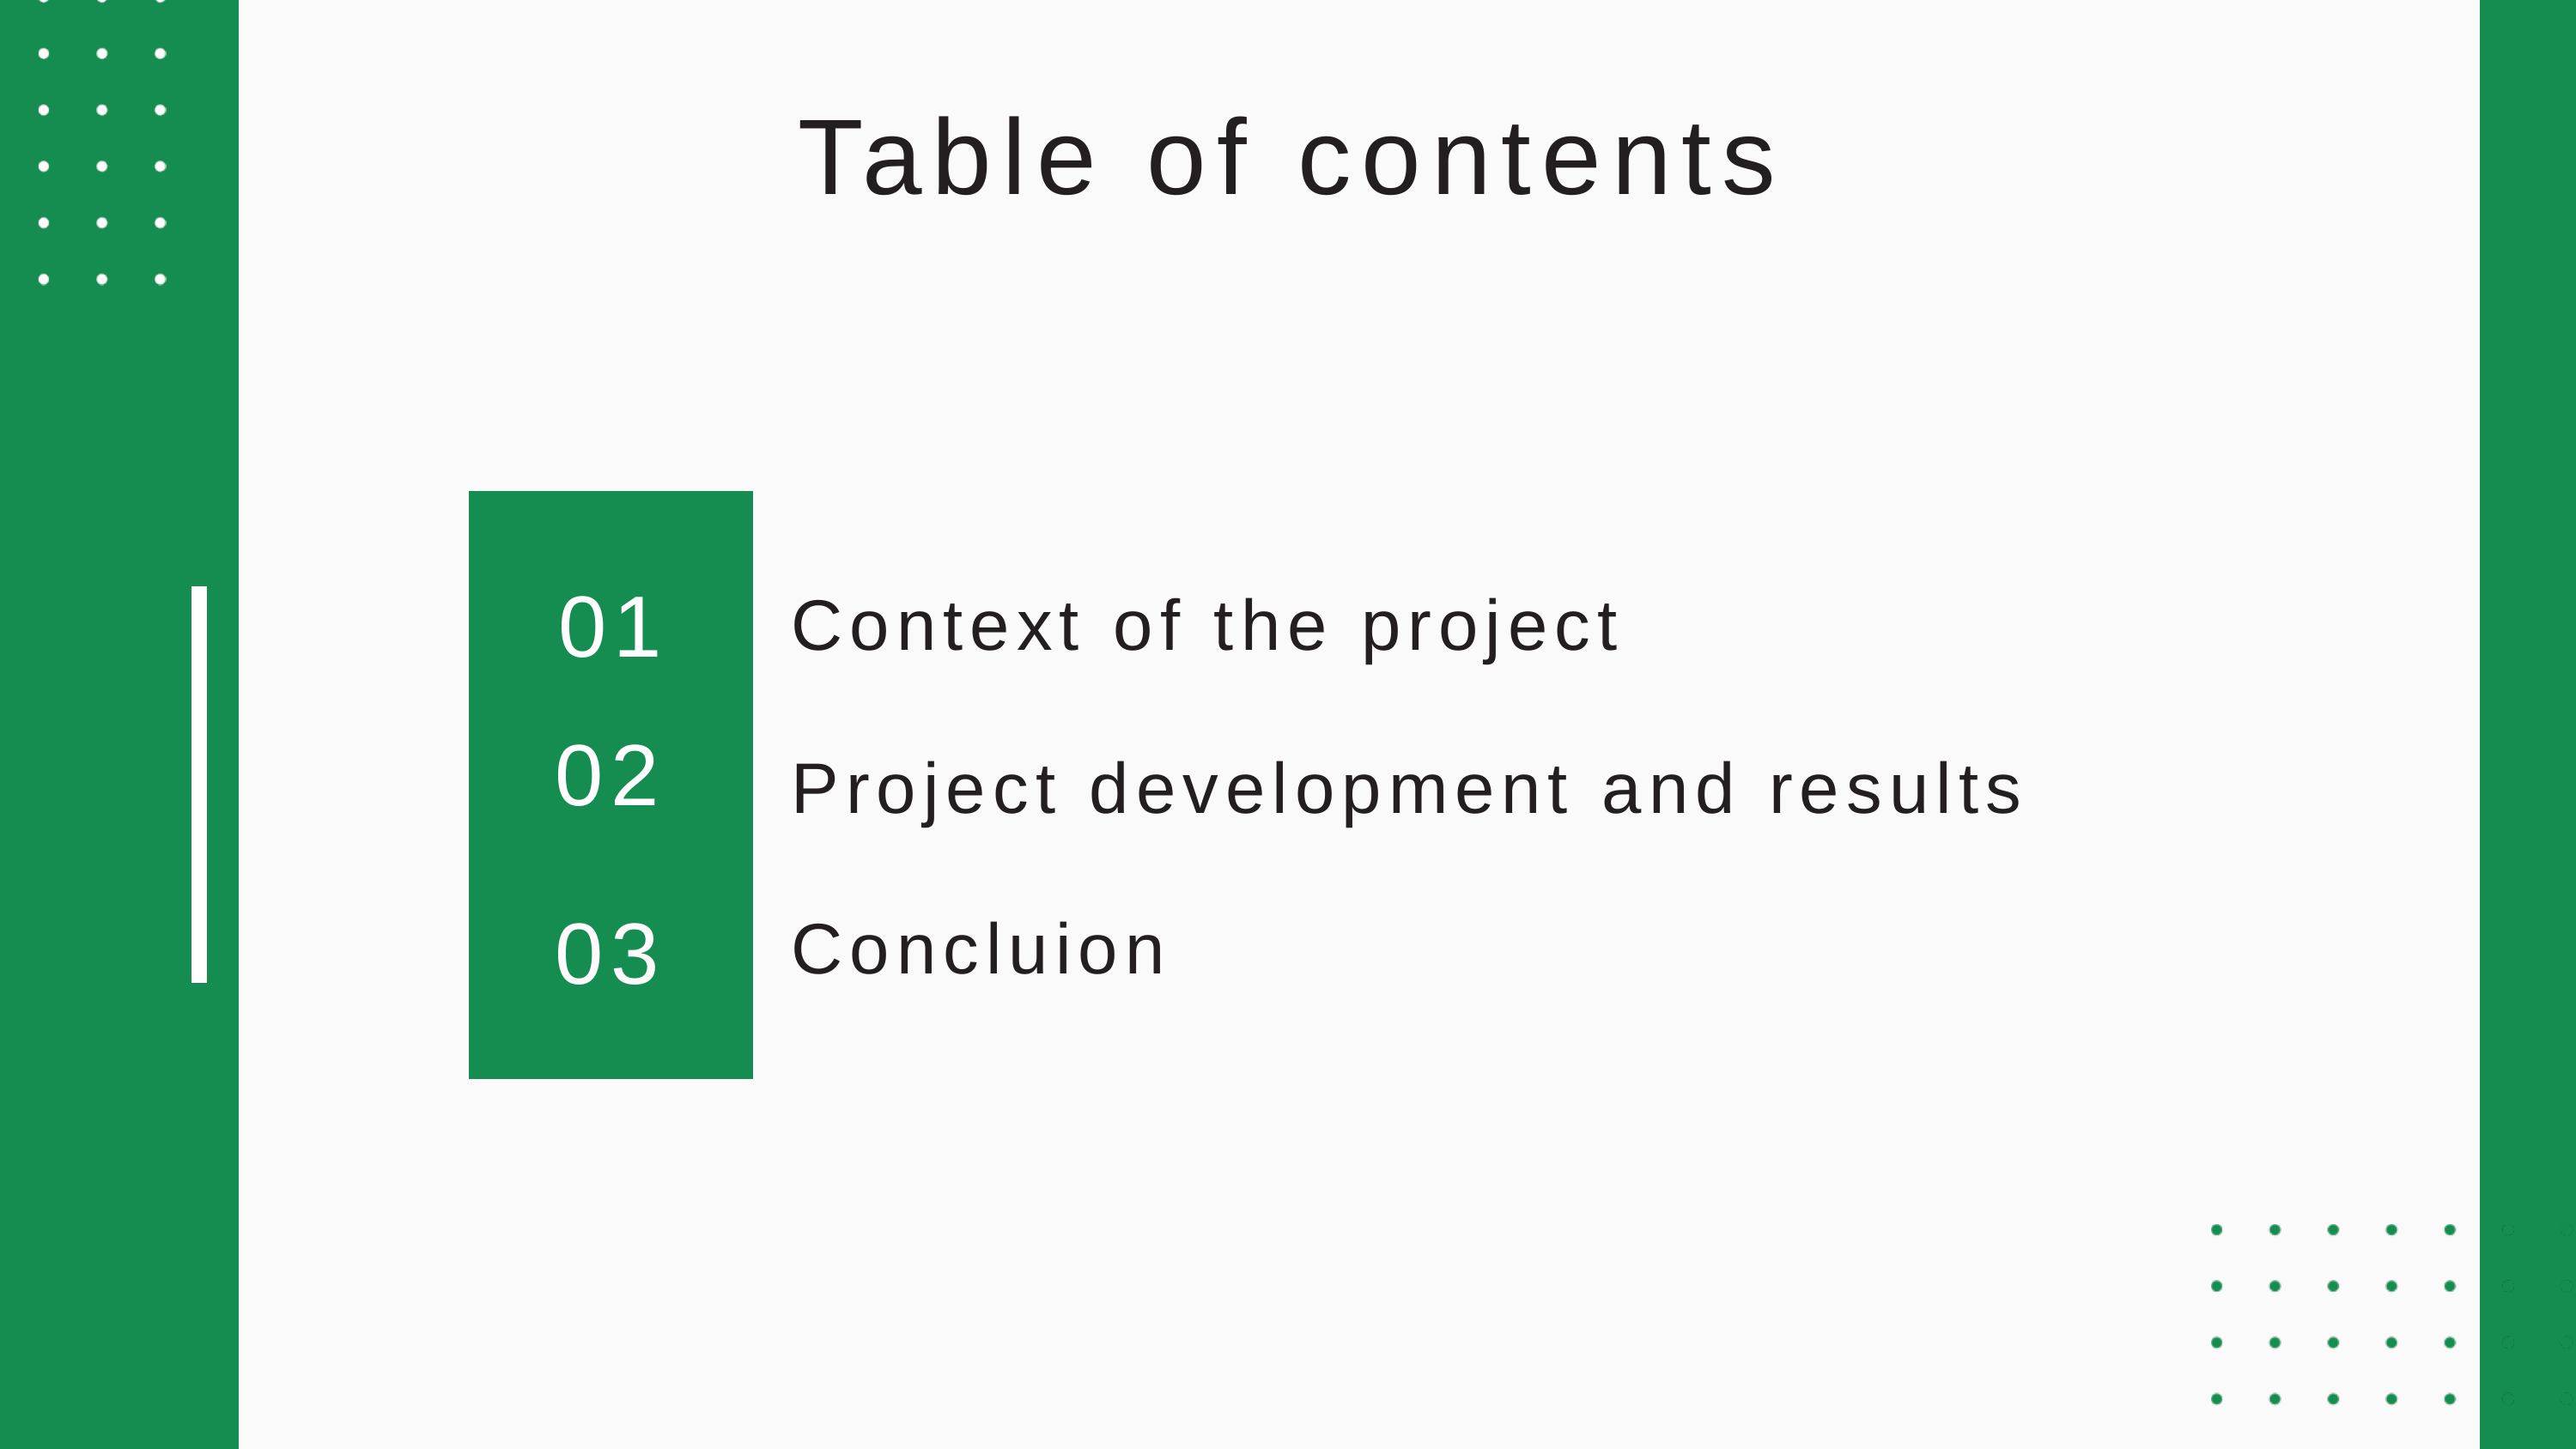

Table of contents

Context of the project
01
02
Project development and results
Concluion
03